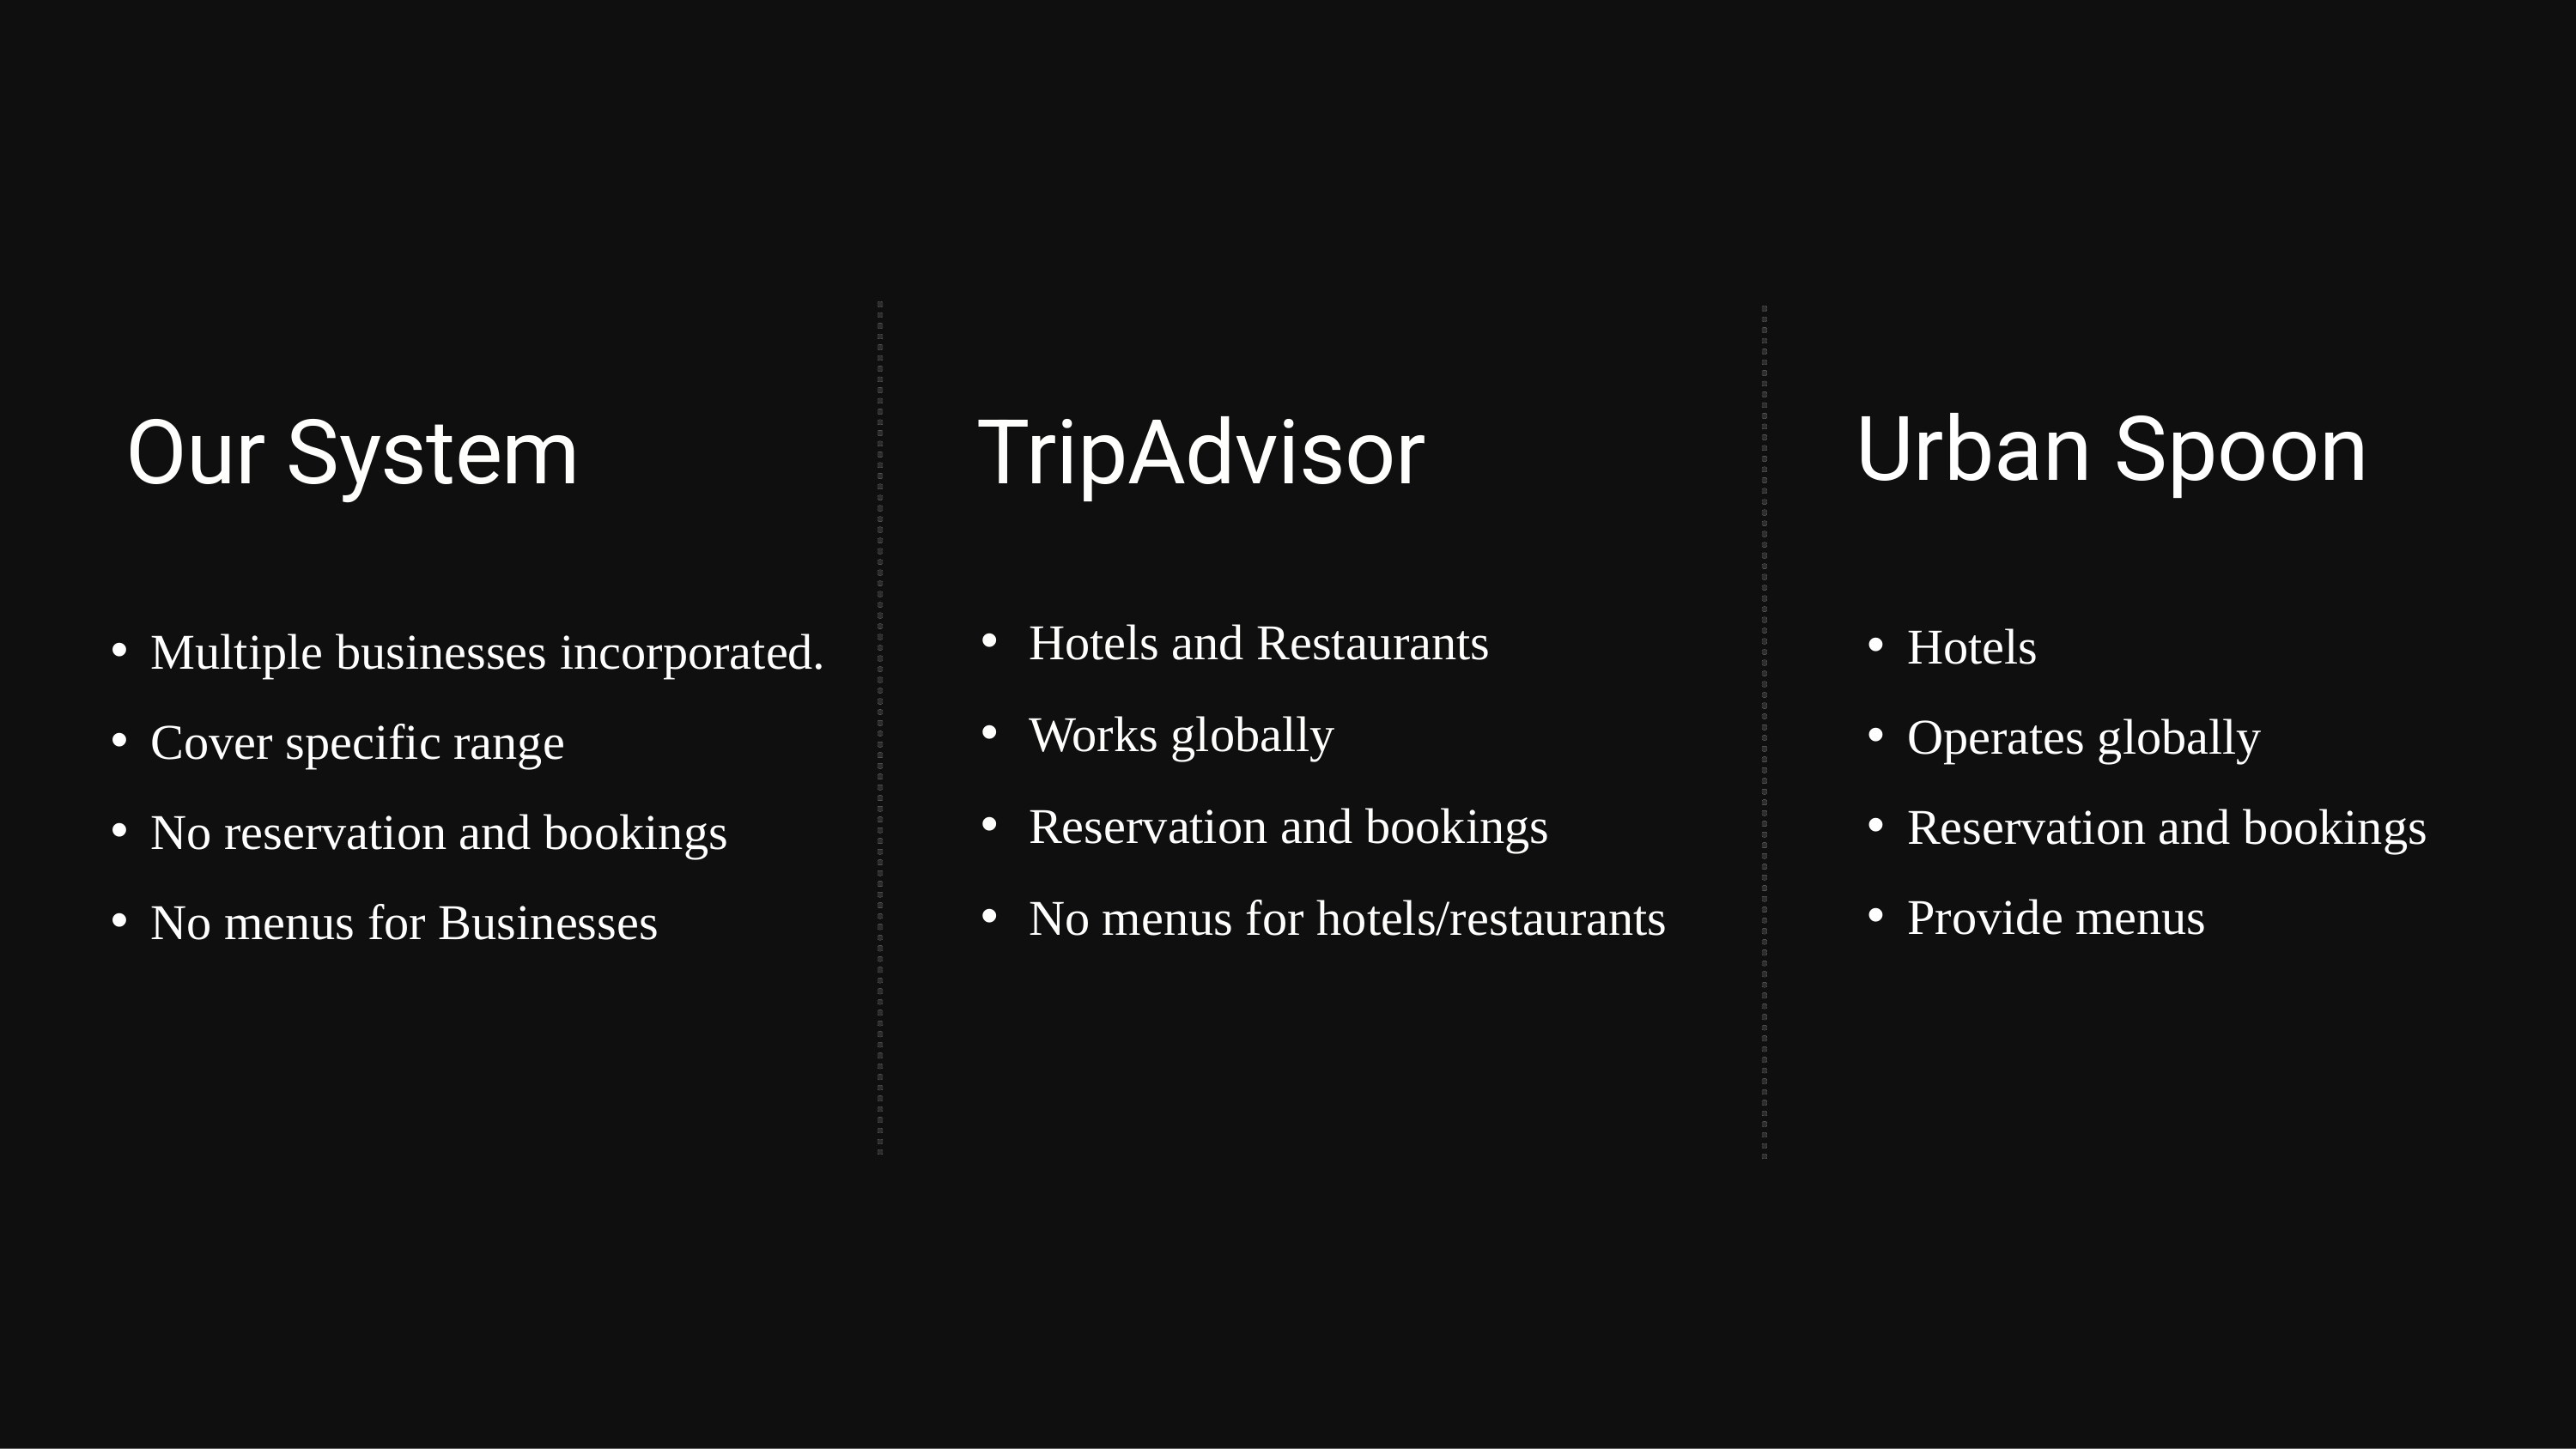

Urban Spoon
# Our System
TripAdvisor
Hotels and Restaurants
Works globally
Reservation and bookings
No menus for hotels/restaurants
Hotels
Operates globally
Reservation and bookings
Provide menus

Multiple businesses incorporated.
Cover specific range
No reservation and bookings
No menus for Businesses